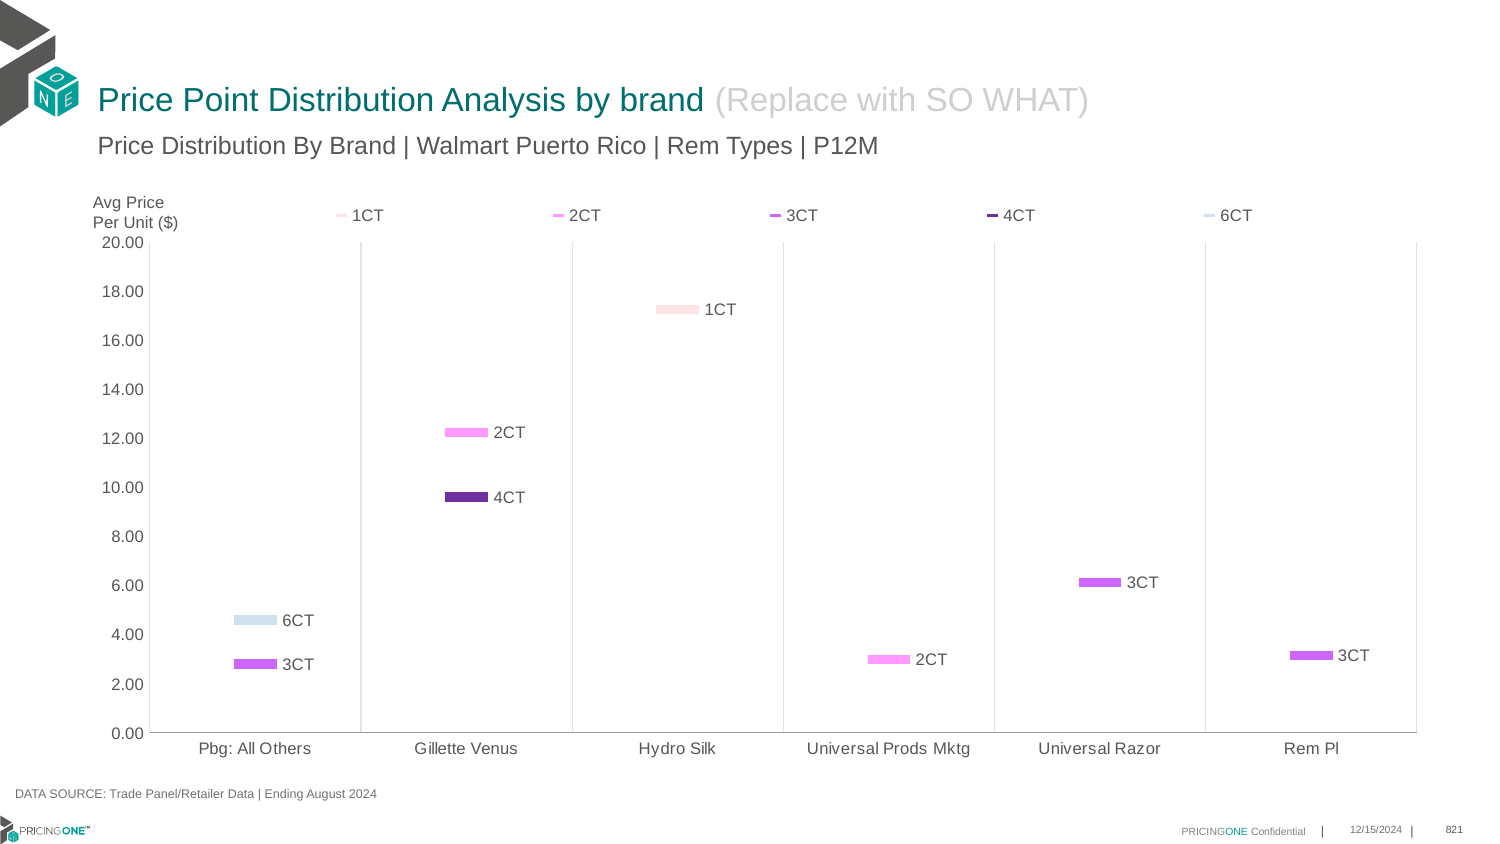

# Price Point Distribution Analysis by brand (Replace with SO WHAT)
Price Distribution By Brand | Walmart Puerto Rico | Rem Types | P12M

### Chart

| Category | 1CT | 2CT | 3CT | 4CT | 6CT |
|---|---|---|---|---|---|
| Pbg: All Others | None | None | 2.8043629504800482 | None | 4.59811613374082 |
| Gillette Venus | None | 12.237929028504945 | None | 9.61046511627907 | None |
| Hydro Silk | 17.254310344827587 | None | None | None | None |
| Universal Prods Mktg | None | 2.981779460482726 | None | None | None |
| Universal Razor | None | None | 6.128651685393258 | None | None |
| Rem Pl | None | None | 3.142811399295549 | None | None |
Avg Price
Per Unit ($)
DATA SOURCE: Trade Panel/Retailer Data | Ending August 2024
12/15/2024
821